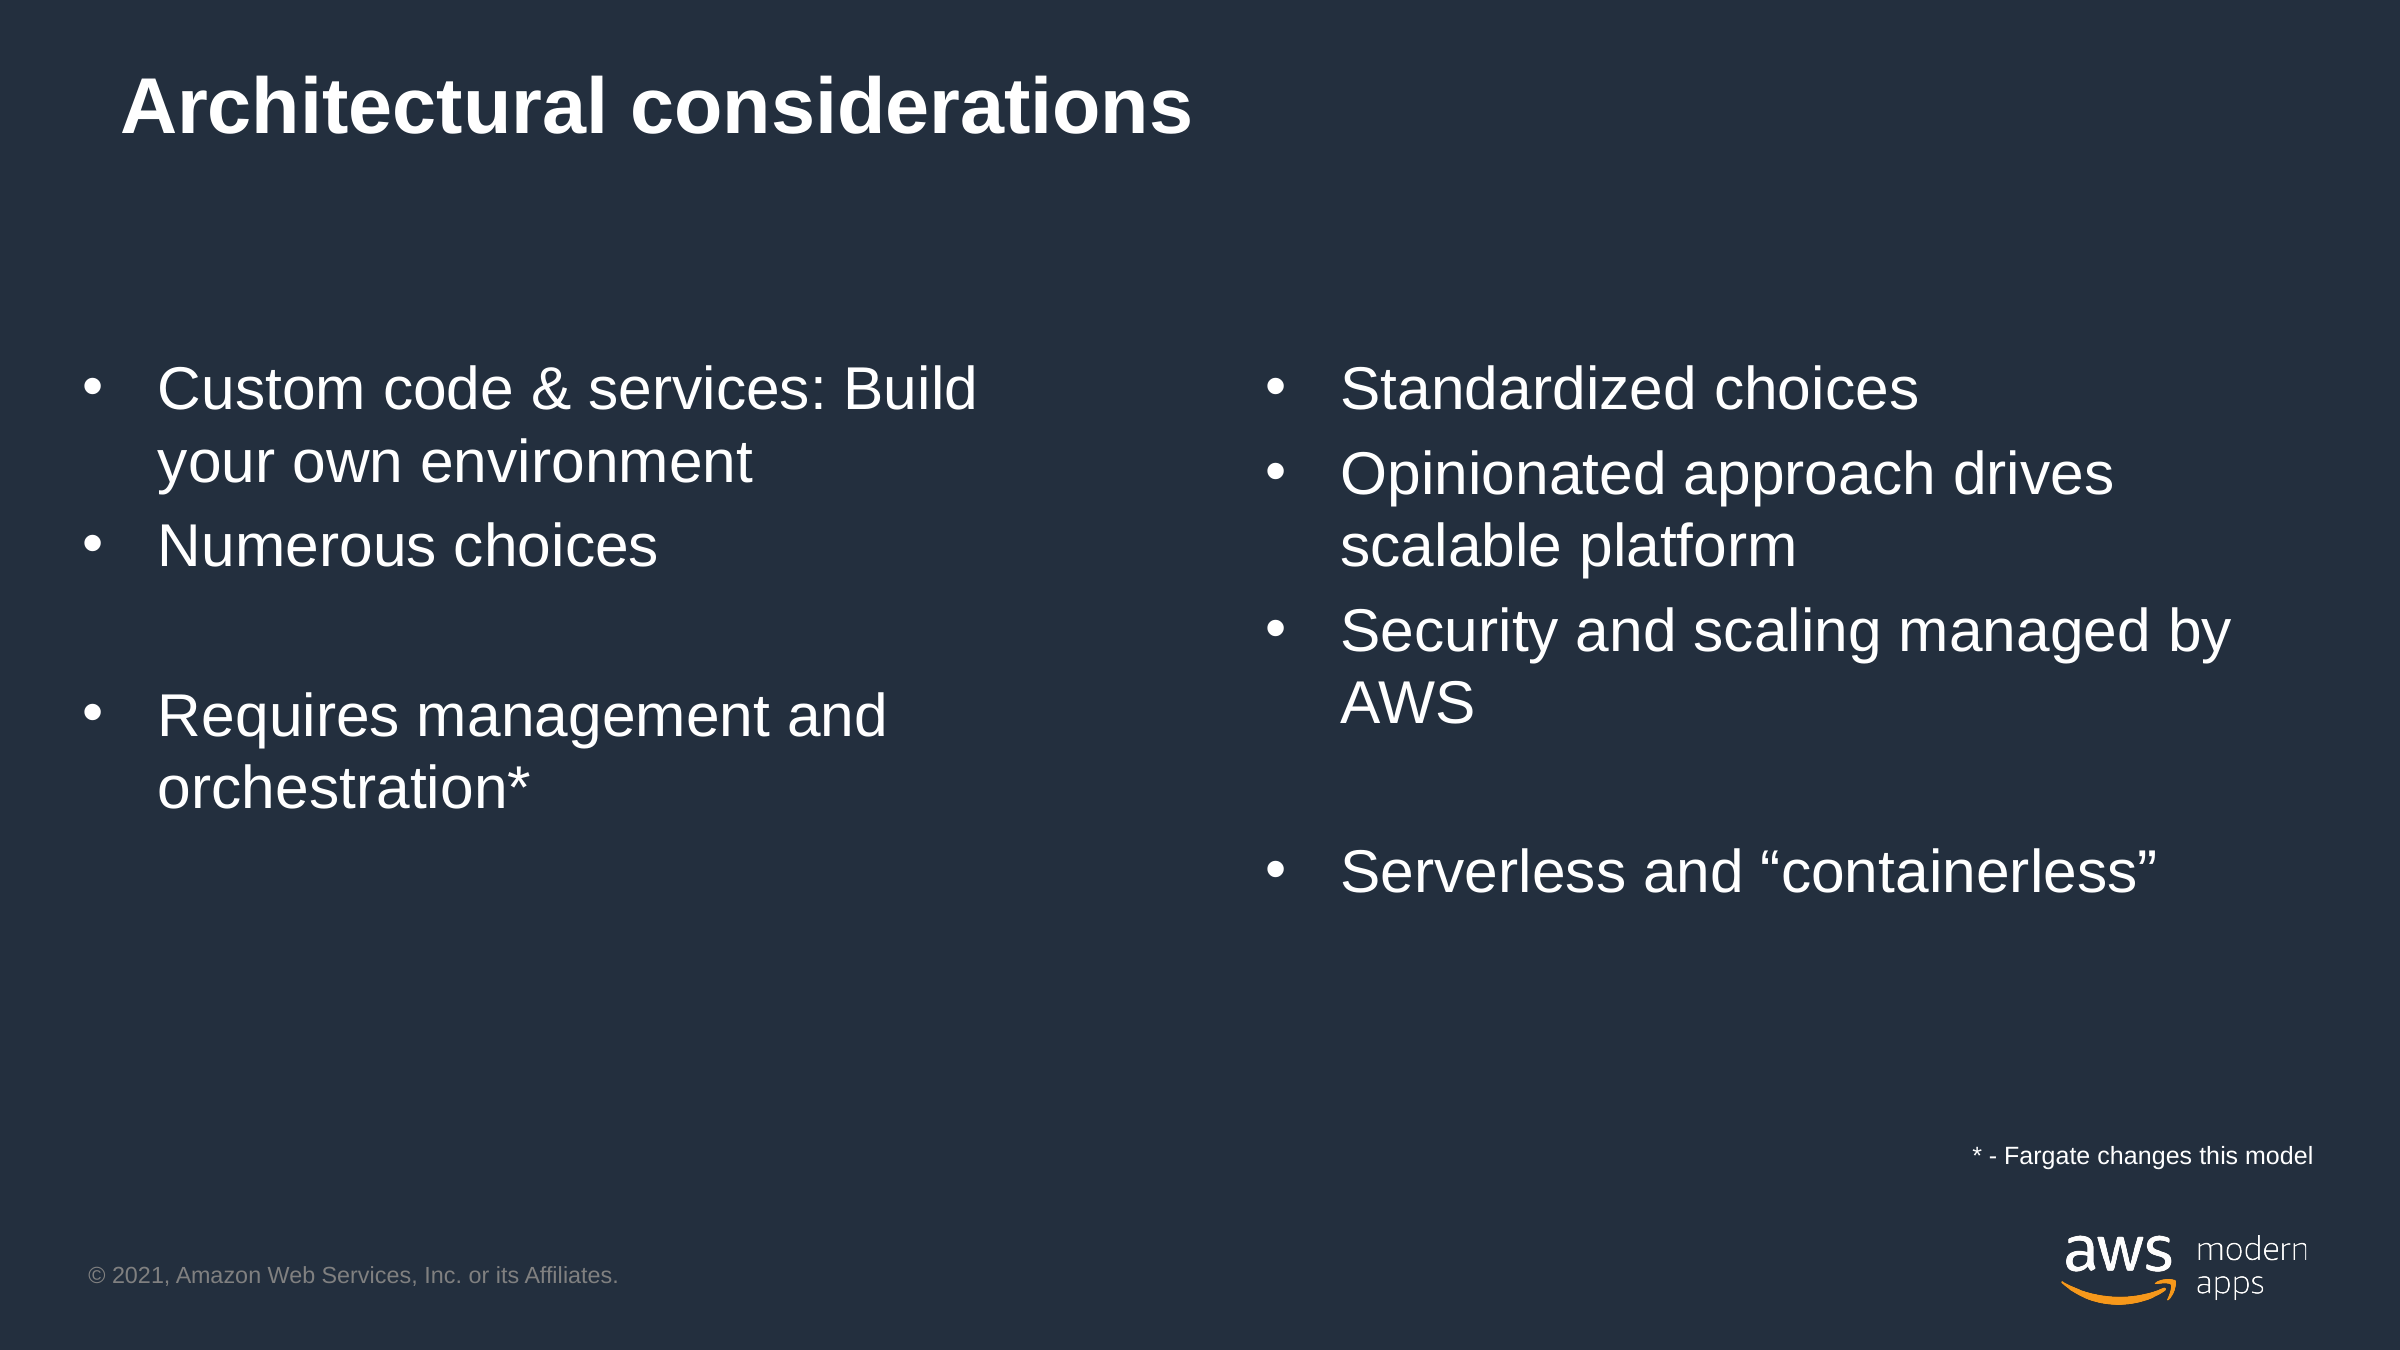

# Architectural considerations
Containers
Serverless
Custom code & services: Build your own environment
Numerous choices

Requires management and orchestration*
Standardized choices
Opinionated approach drives scalable platform
Security and scaling managed by AWS

Serverless and “containerless”
* - Fargate changes this model